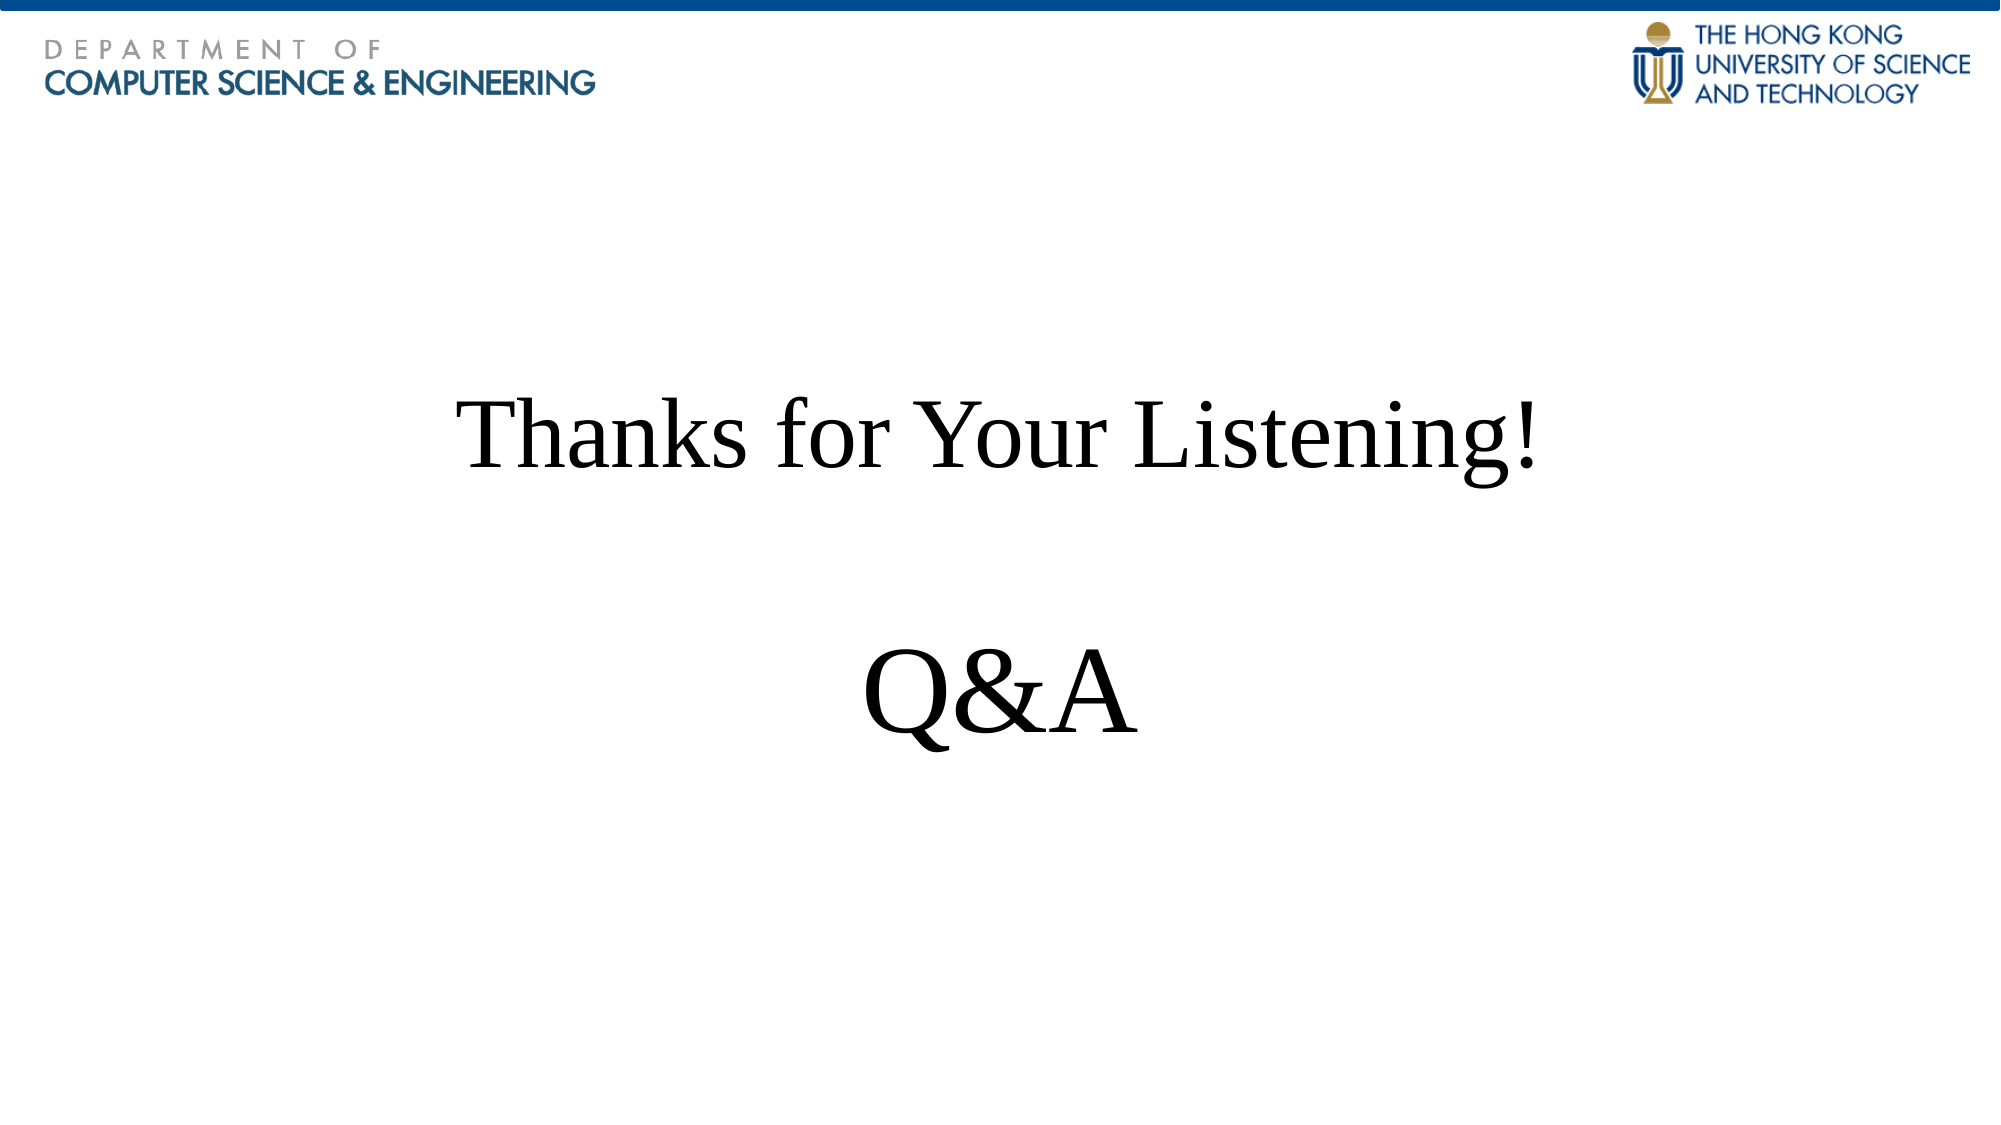

# Thanks for Your Listening! Q&A
16